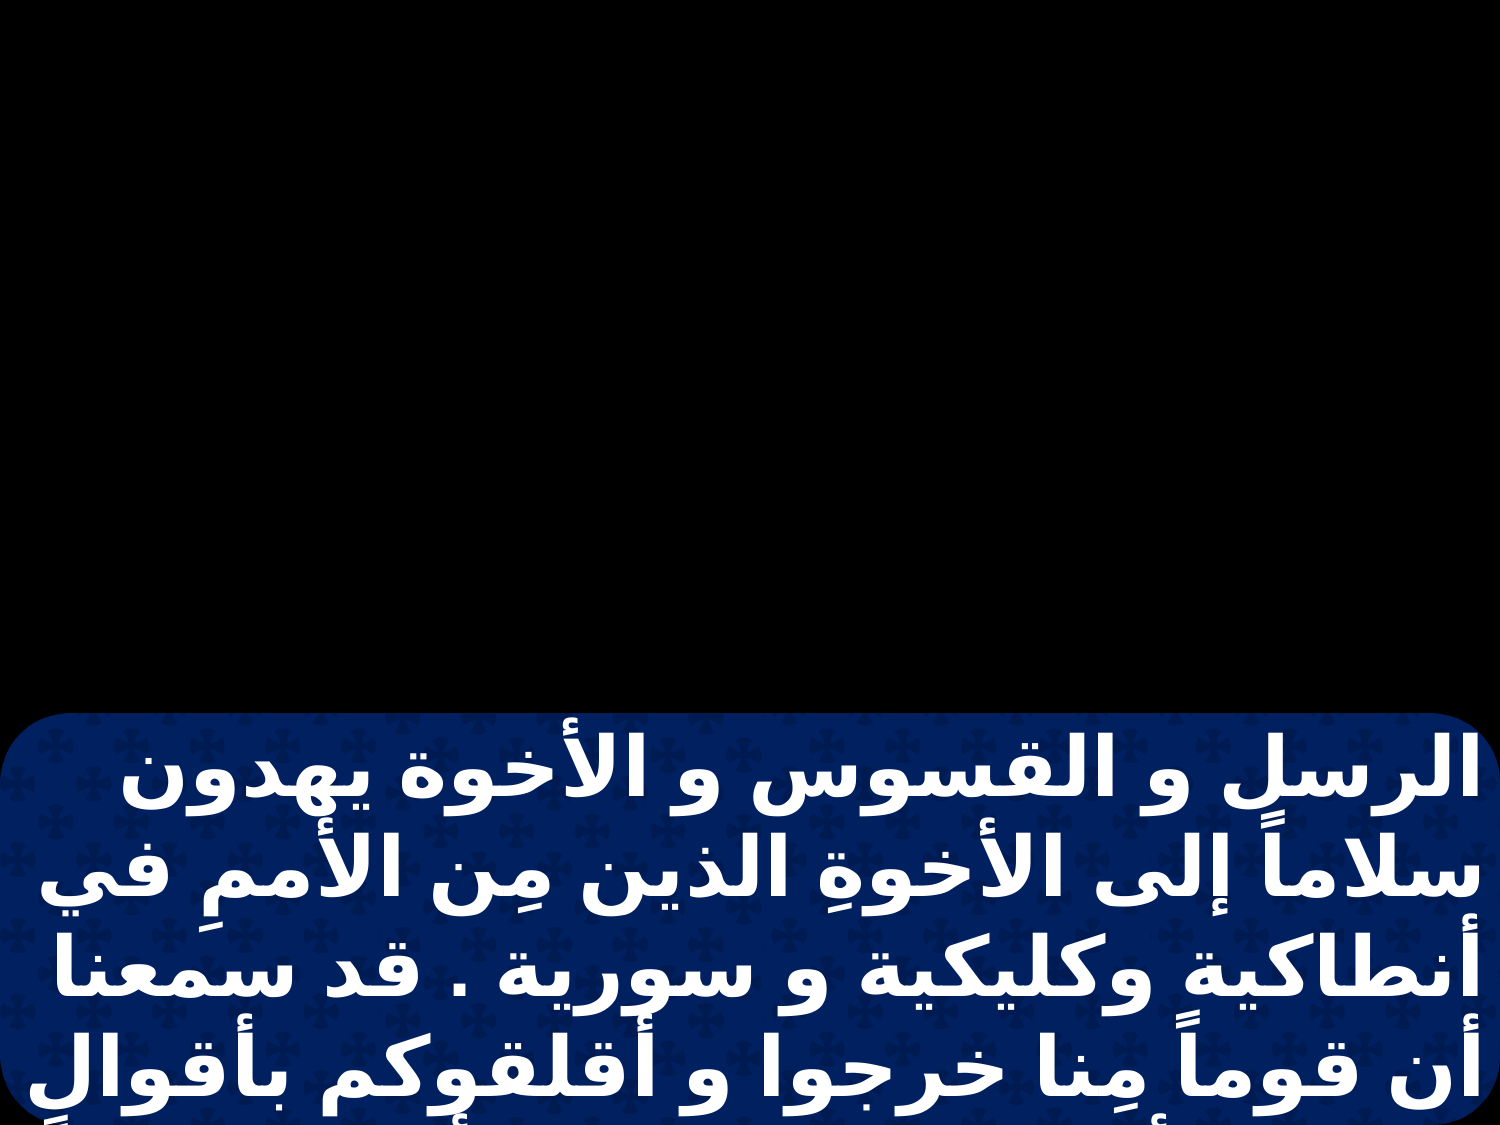

الرسل و القسوس و الأخوة يهدون سلاماً إلى الأخوةِ الذين مِن الأممِ في أنطاكية وكليكية و سورية . قد سمعنا أن قوماً مِنا خرجوا و أقلقوكم بأقوالٍ مُقلبينَ أنفسكم و قائلين أن تختتنوا و تحفظوا الناموسَ .